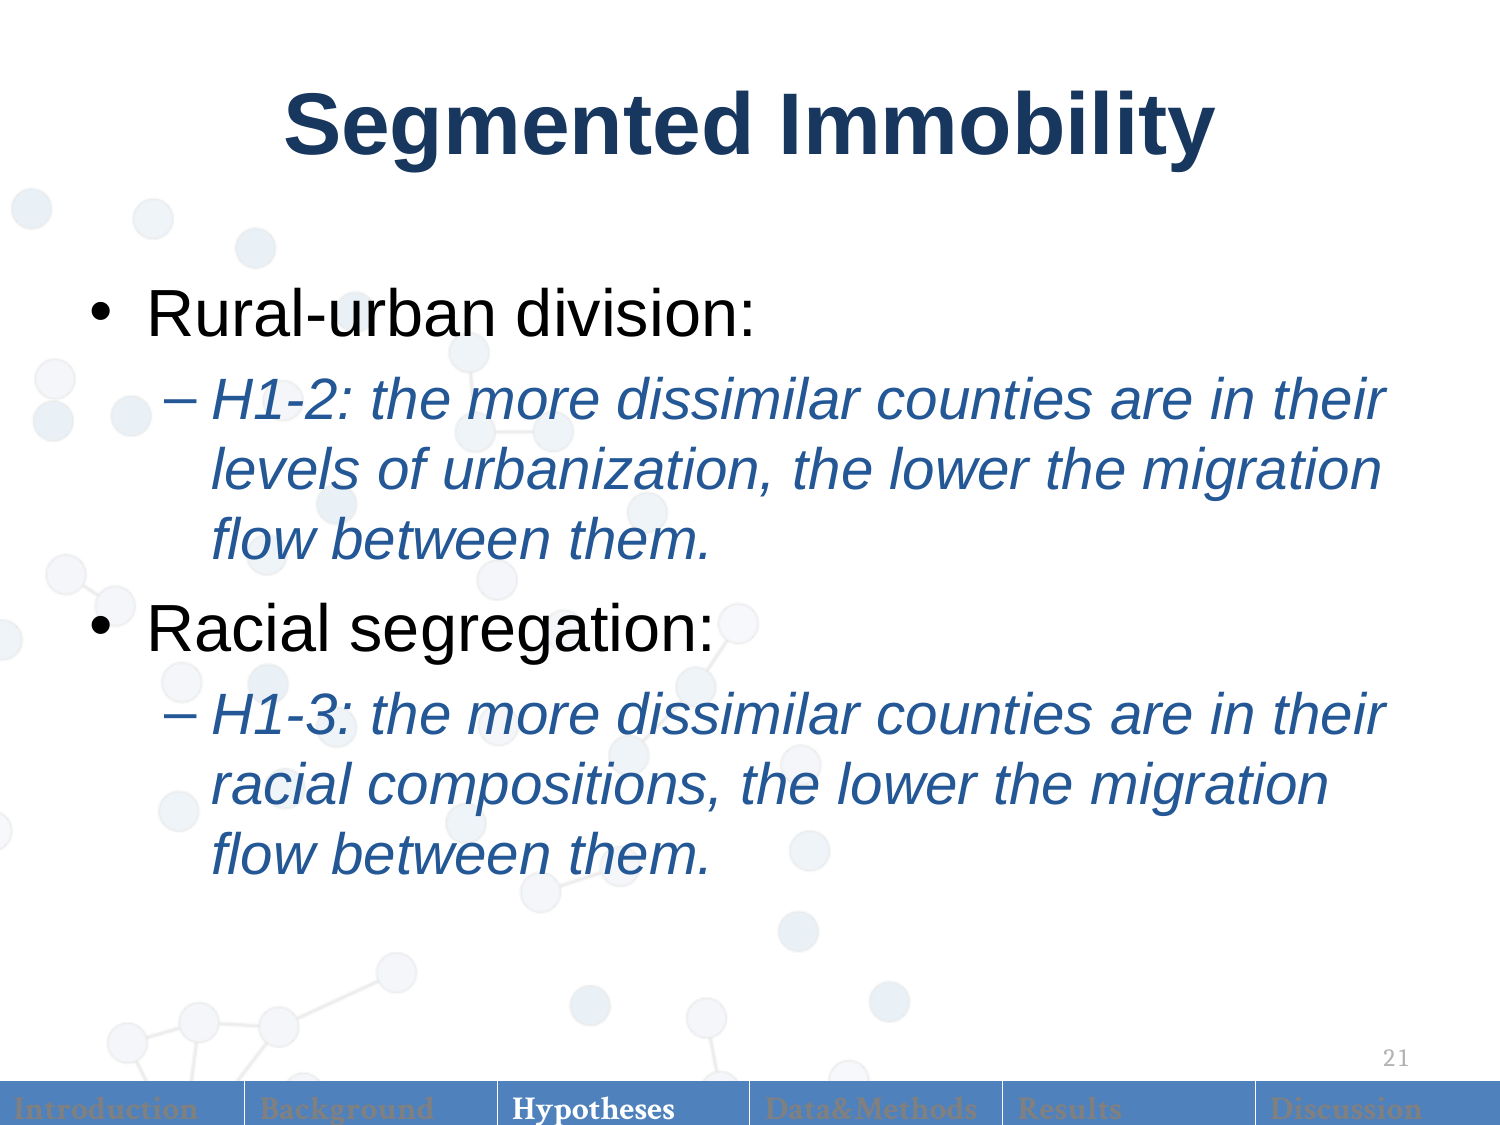

# Segmented Immobility
Rural-urban division:
H1-2: the more dissimilar counties are in their levels of urbanization, the lower the migration flow between them.
Racial segregation:
H1-3: the more dissimilar counties are in their racial compositions, the lower the migration flow between them.

21
| Introduction | Background | Hypotheses | Data&Methods | Results | Discussion |
| --- | --- | --- | --- | --- | --- |